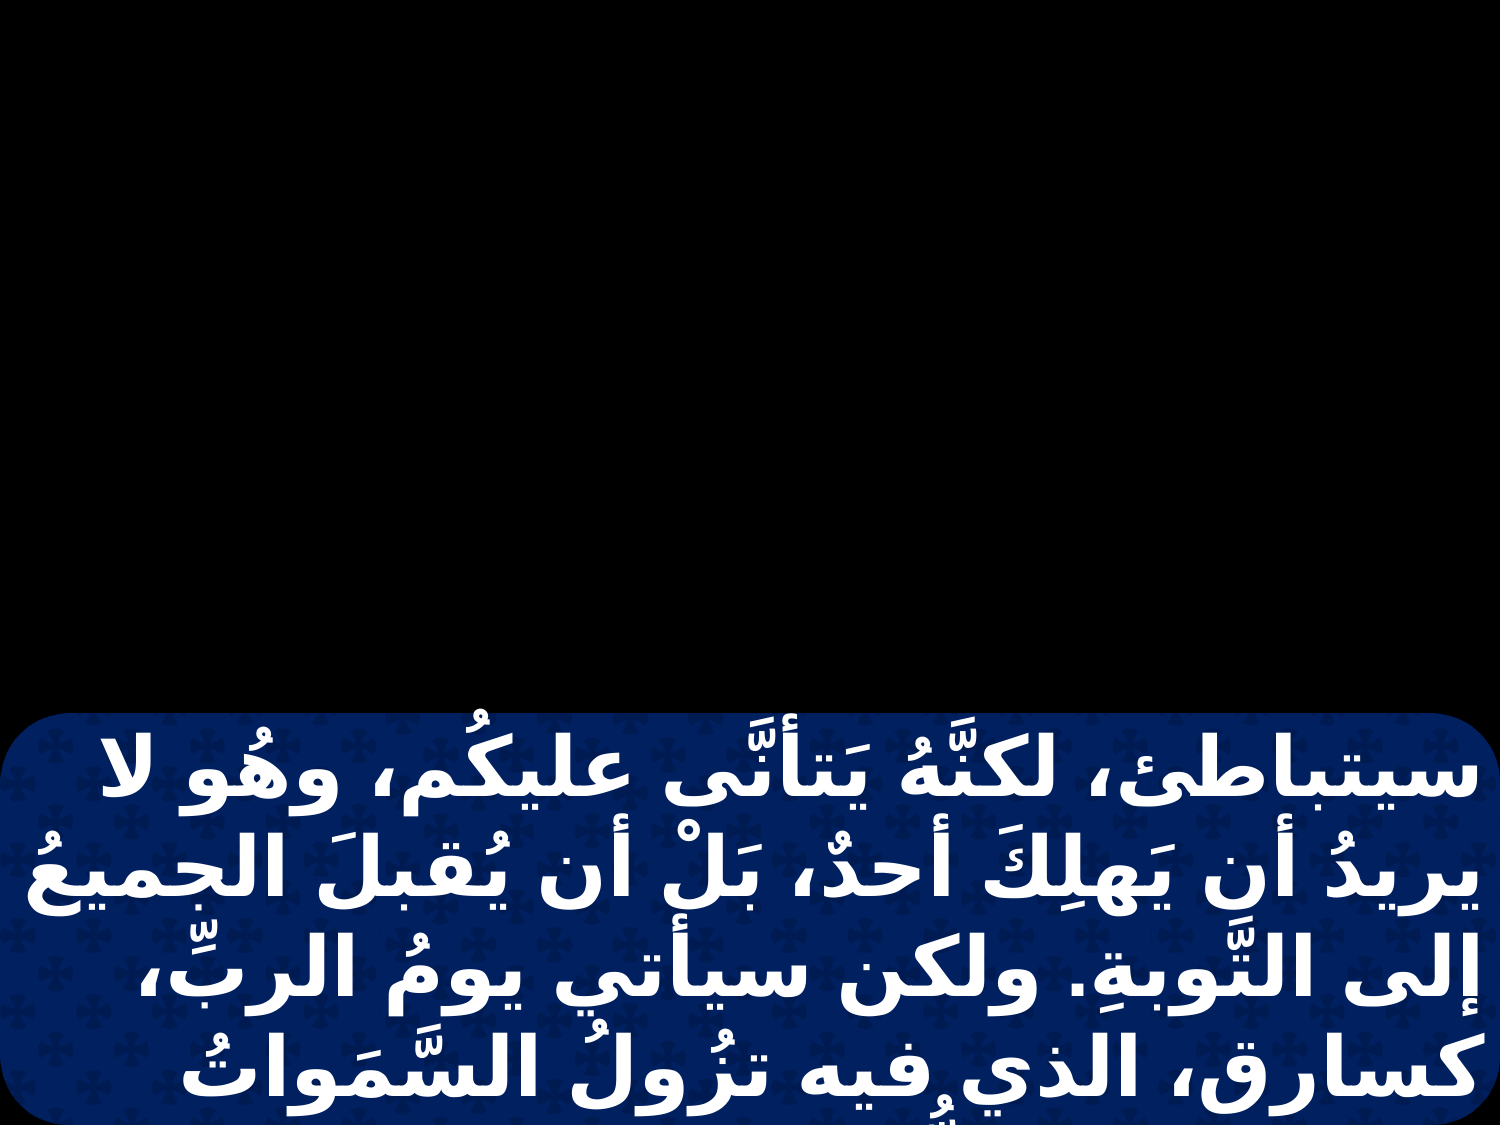

سيتباطئ، لكنَّهُ يَتأنَّى عليكُم، وهُو لا يريدُ أن يَهلِكَ أحدٌ، بَلْ أن يُقبلَ الجميعُ إلى التَّوبةِ. ولكن سيأتي يومُ الربِّ، كسارق، الذي فيه تزُولُ السَّمَواتُ بضجيج، وتنحلُّ العناصرُ مُحترقةً، وتَحترقُ